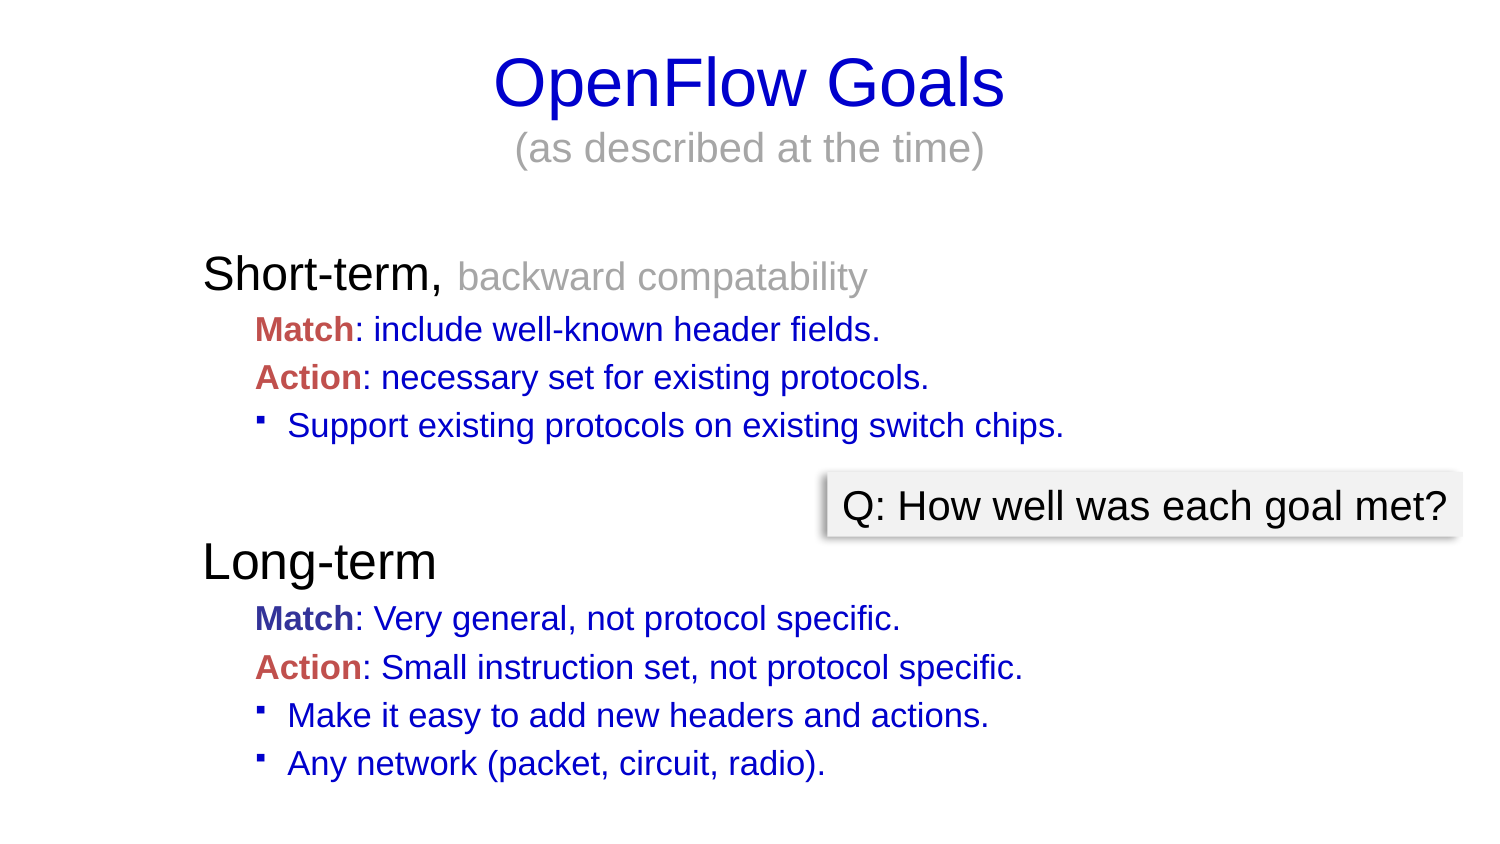

# OpenFlow Goals (as described at the time)
Short-term, backward compatability
Match: include well-known header fields.
Action: necessary set for existing protocols.
Support existing protocols on existing switch chips.

Long-term
Match: Very general, not protocol specific.
Action: Small instruction set, not protocol specific.
Make it easy to add new headers and actions.
Any network (packet, circuit, radio).

Q: How well was each goal met?